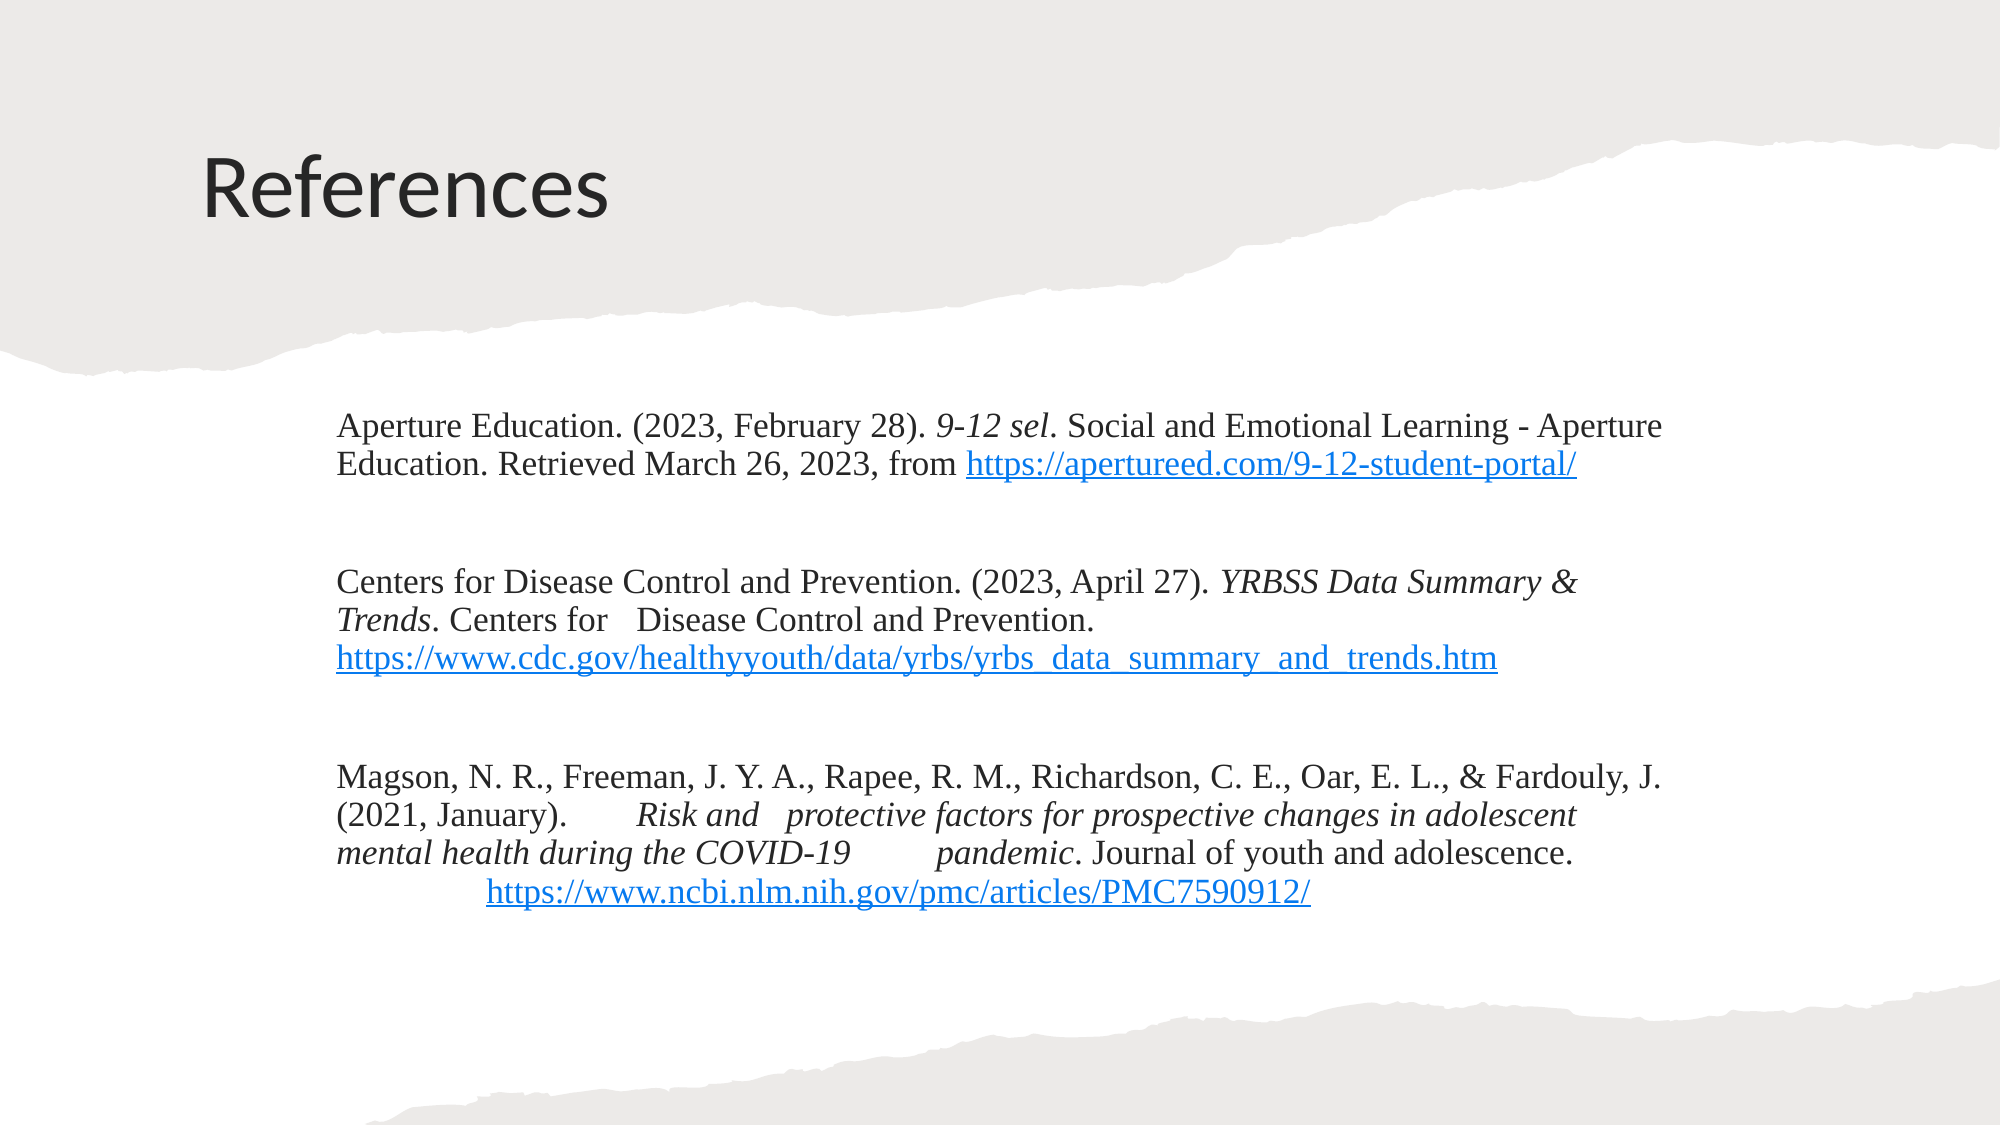

# References
Aperture Education. (2023, February 28). 9-12 sel. Social and Emotional Learning - Aperture Education. Retrieved March 26, 2023, from https://apertureed.com/9-12-student-portal/

Centers for Disease Control and Prevention. (2023, April 27). YRBSS Data Summary & Trends. Centers for 	Disease Control and Prevention. 	https://www.cdc.gov/healthyyouth/data/yrbs/yrbs_data_summary_and_trends.htm

Magson, N. R., Freeman, J. Y. A., Rapee, R. M., Richardson, C. E., Oar, E. L., & Fardouly, J. (2021, January). 	Risk and 	protective factors for prospective changes in adolescent mental health during the COVID-19 	pandemic. Journal of youth and adolescence. 	https://www.ncbi.nlm.nih.gov/pmc/articles/PMC7590912/